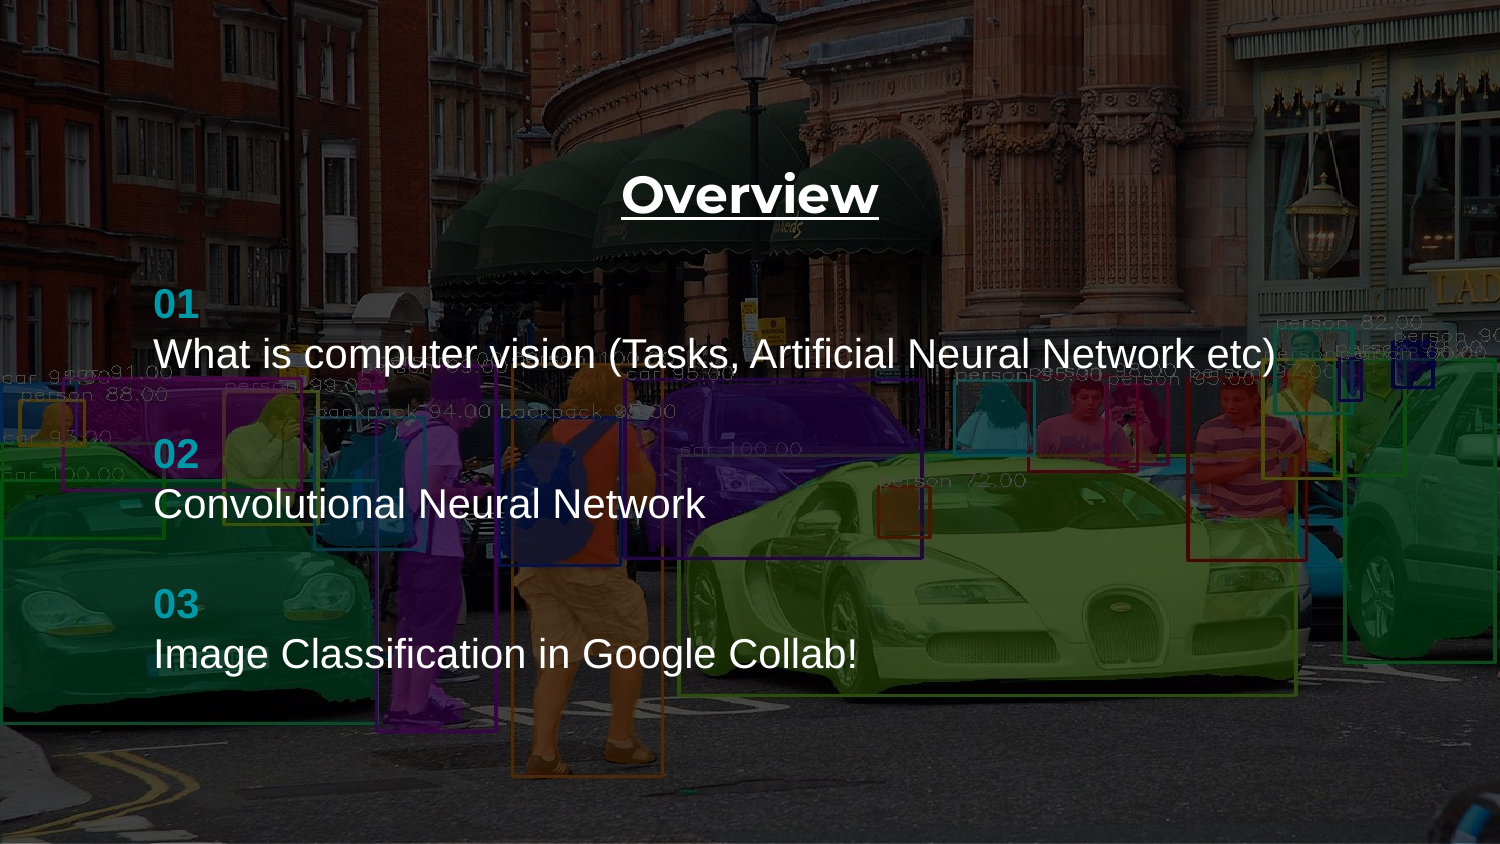

Overview

01
What is computer vision (Tasks, Artificial Neural Network etc)

02
Convolutional Neural Network

03
Image Classification in Google Collab!